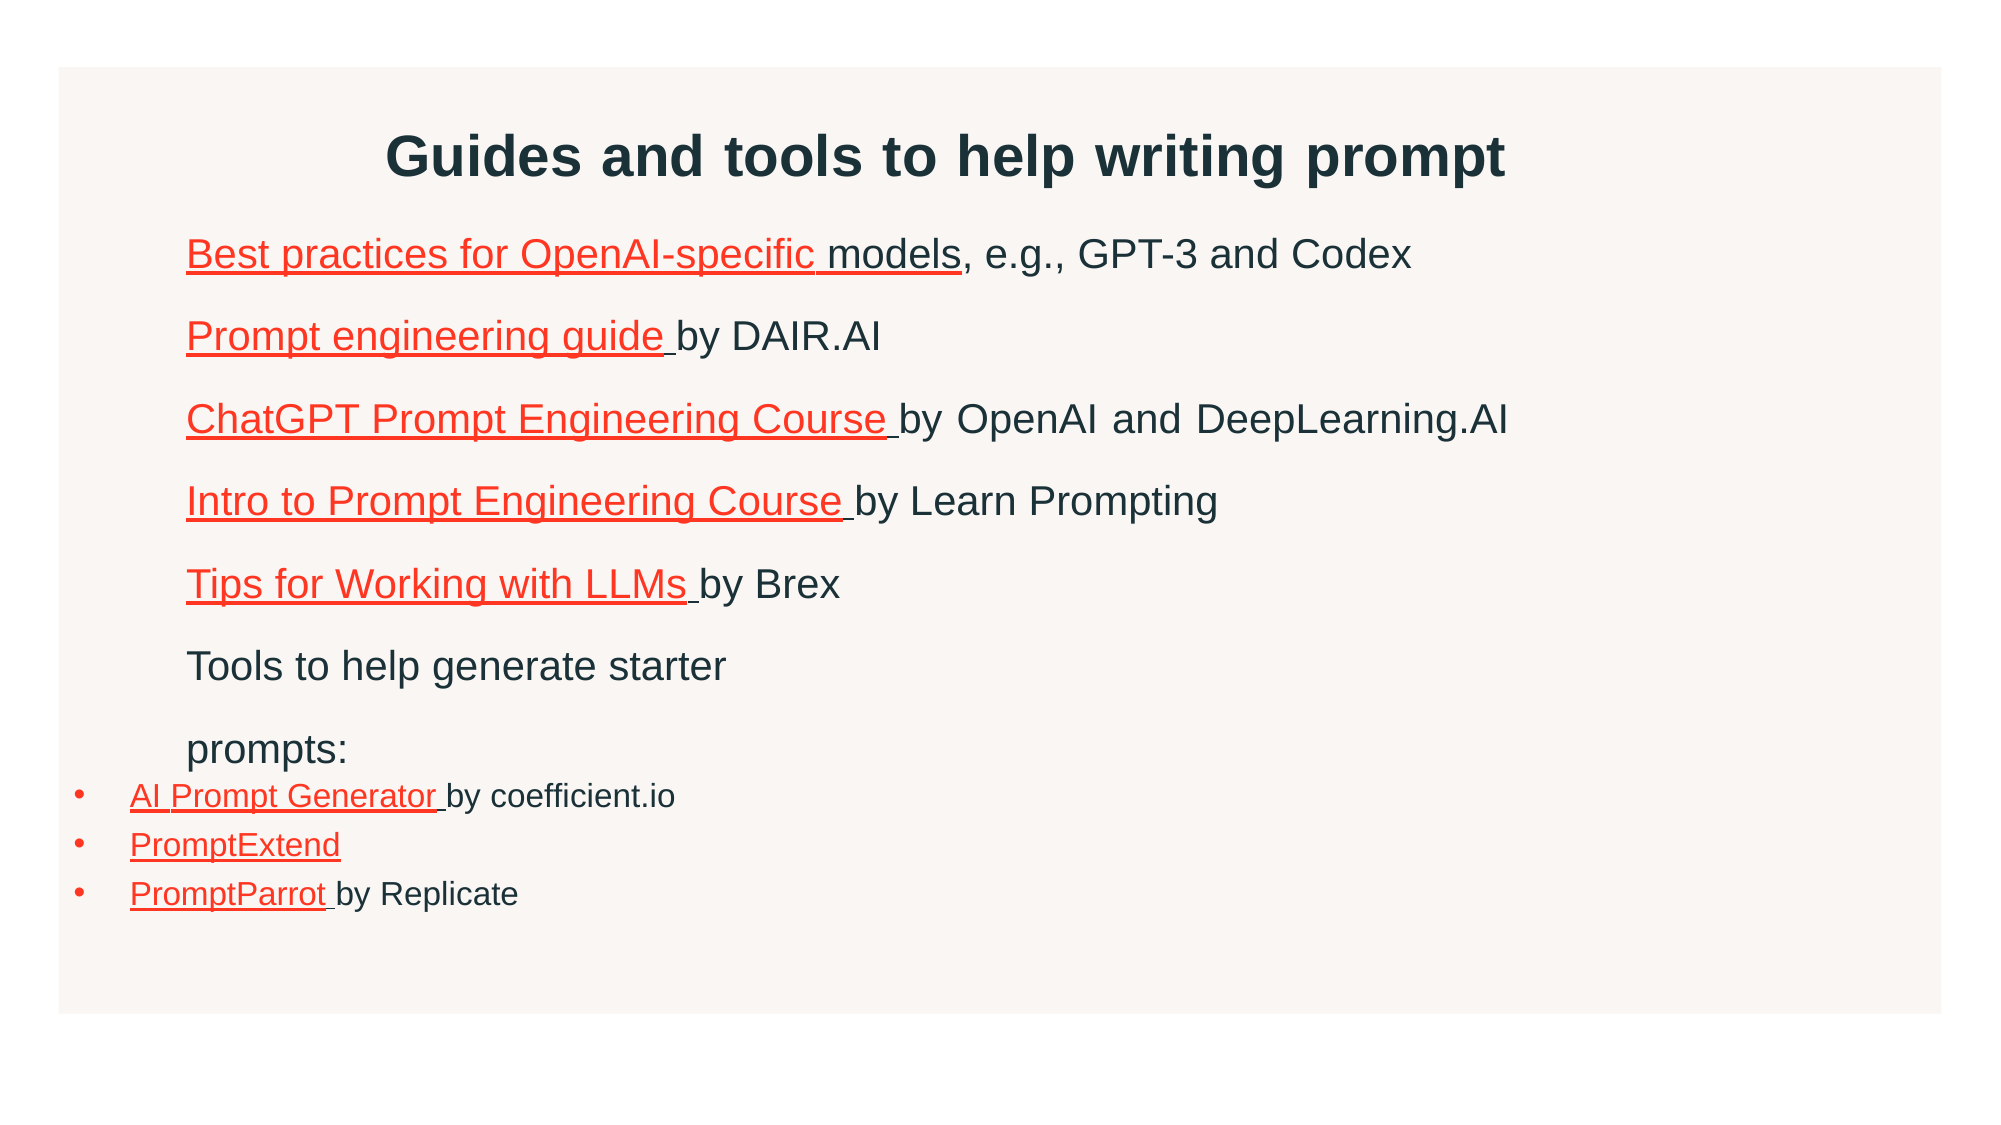

Best practices for OpenAI-speciﬁc models, e.g., GPT-3 and Codex Prompt engineering guide by DAIR.AI
ChatGPT Prompt Engineering Course by OpenAI and DeepLearning.AI Intro to Prompt Engineering Course by Learn Prompting
Tips for Working with LLMs by Brex Tools to help generate starter prompts:
AI Prompt Generator by coefﬁcient.io
PromptExtend
PromptParrot by Replicate
Guides and tools to help writing prompt